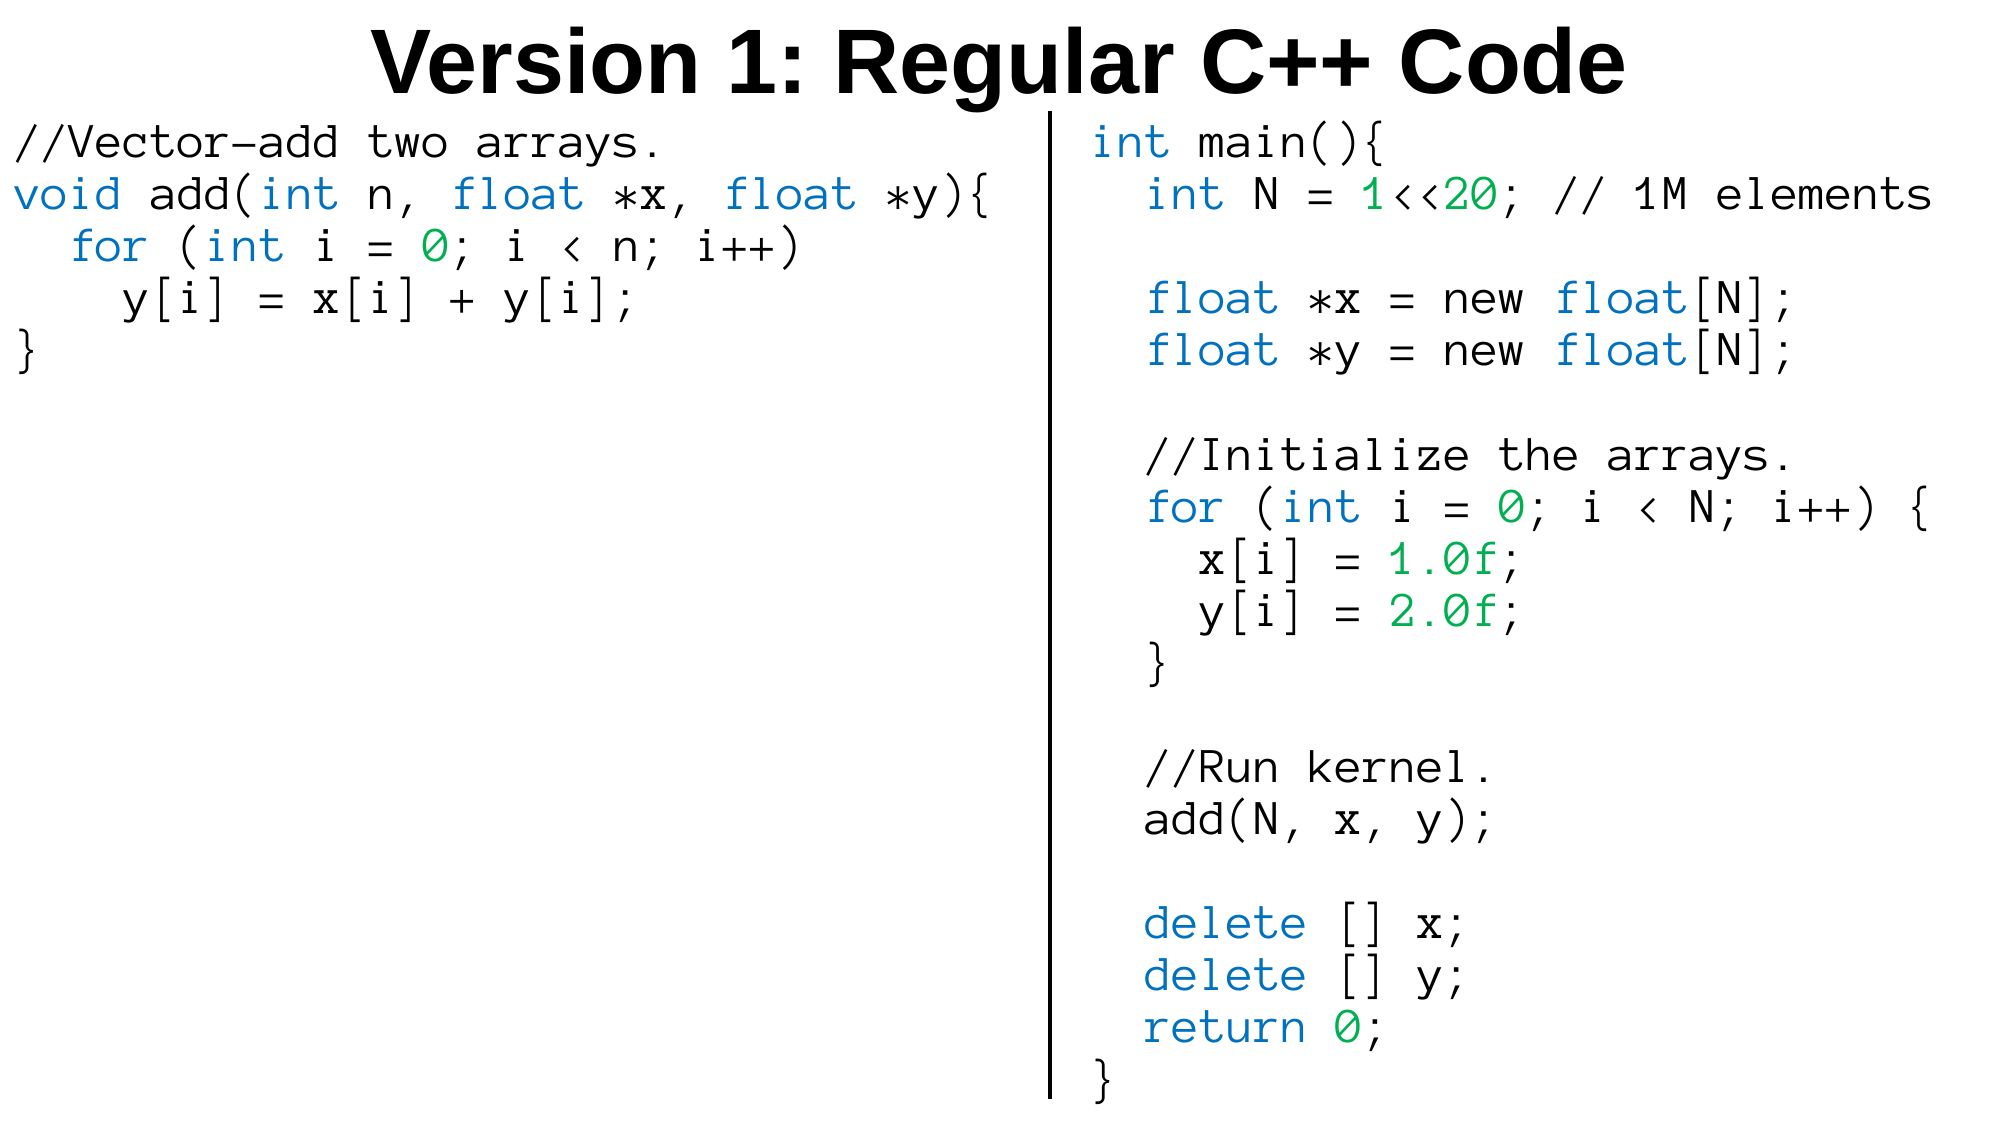

# Version 1: Regular C++ Code
//Vector-add two arrays.
void add(int n, float *x, float *y){
  for (int i = 0; i < n; i++)
    y[i] = x[i] + y[i];
}
int main(){
  int N = 1<<20; // 1M elements

  float *x = new float[N];
  float *y = new float[N];

  //Initialize the arrays.
  for (int i = 0; i < N; i++) {
    x[i] = 1.0f;
    y[i] = 2.0f;
  }

  //Run kernel.
  add(N, x, y);

  delete [] x;
  delete [] y;
  return 0;
}